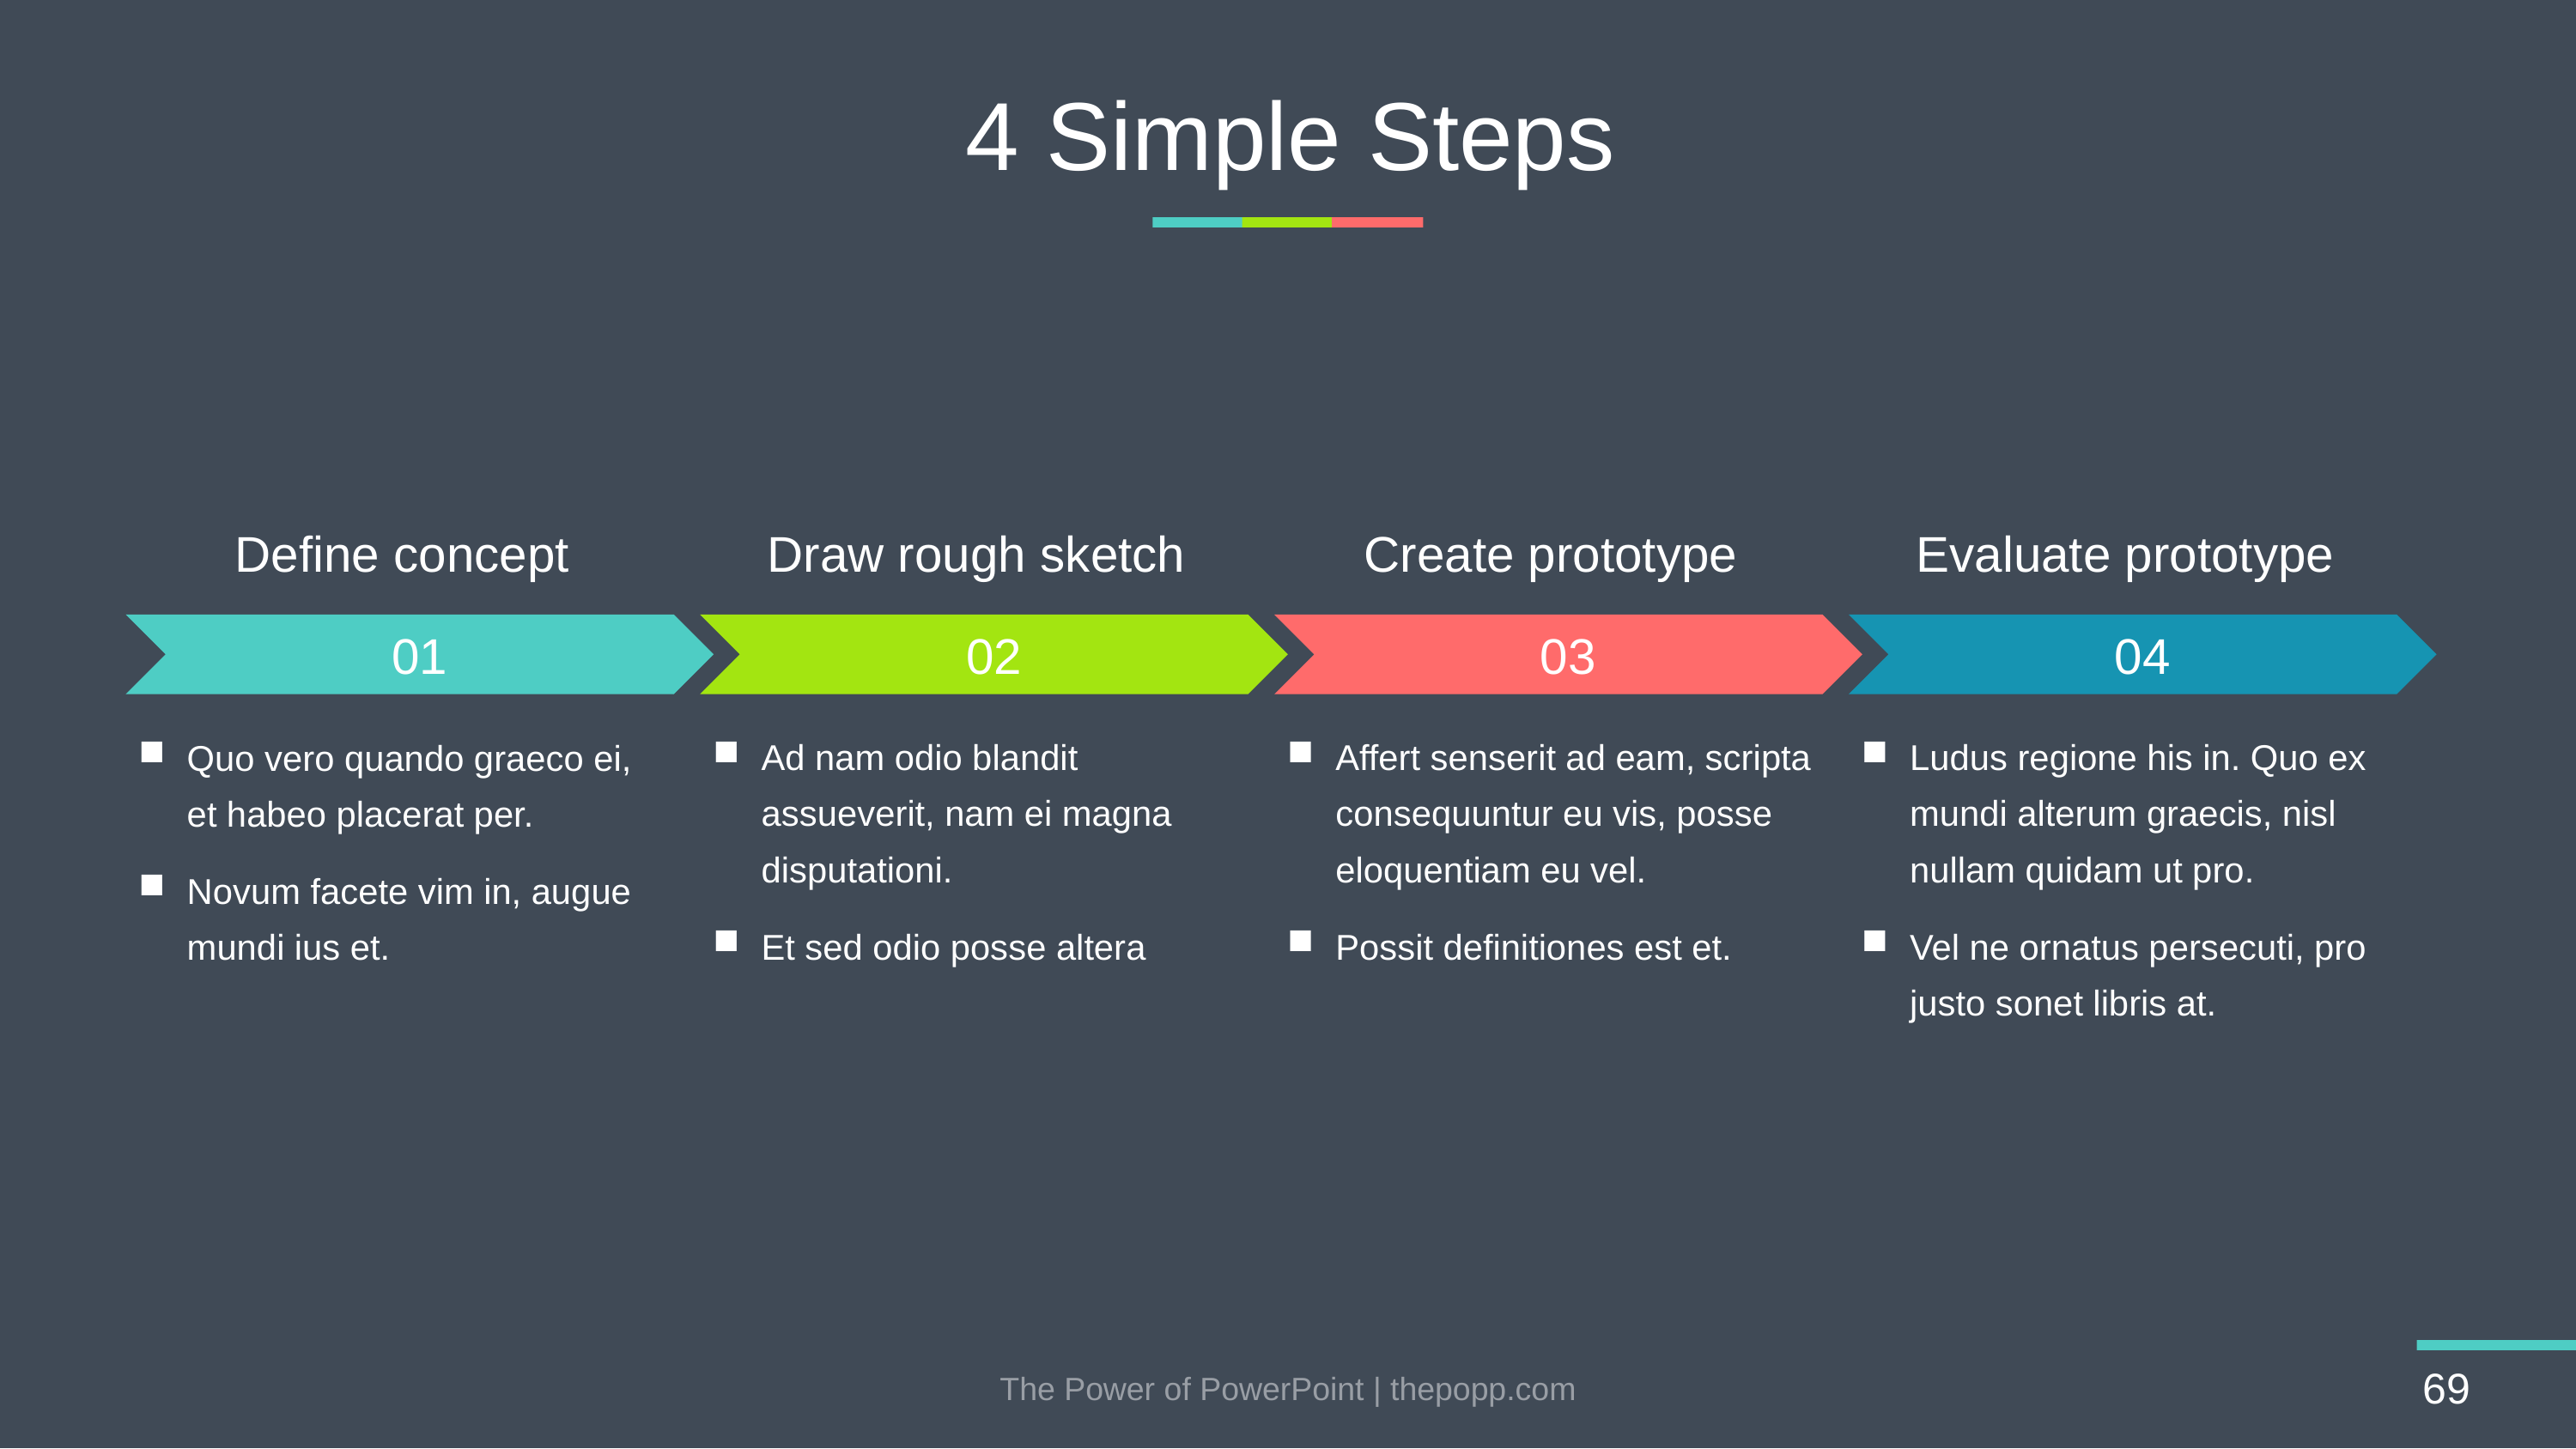

# 4 Simple Steps
Define concept
Draw rough sketch
Create prototype
Evaluate prototype
Quo vero quando graeco ei, et habeo placerat per.
Novum facete vim in, augue mundi ius et.
Ad nam odio blandit assueverit, nam ei magna disputationi.
Et sed odio posse altera
Affert senserit ad eam, scripta consequuntur eu vis, posse eloquentiam eu vel.
Possit definitiones est et.
Ludus regione his in. Quo ex mundi alterum graecis, nisl nullam quidam ut pro.
Vel ne ornatus persecuti, pro justo sonet libris at.
The Power of PowerPoint | thepopp.com
69